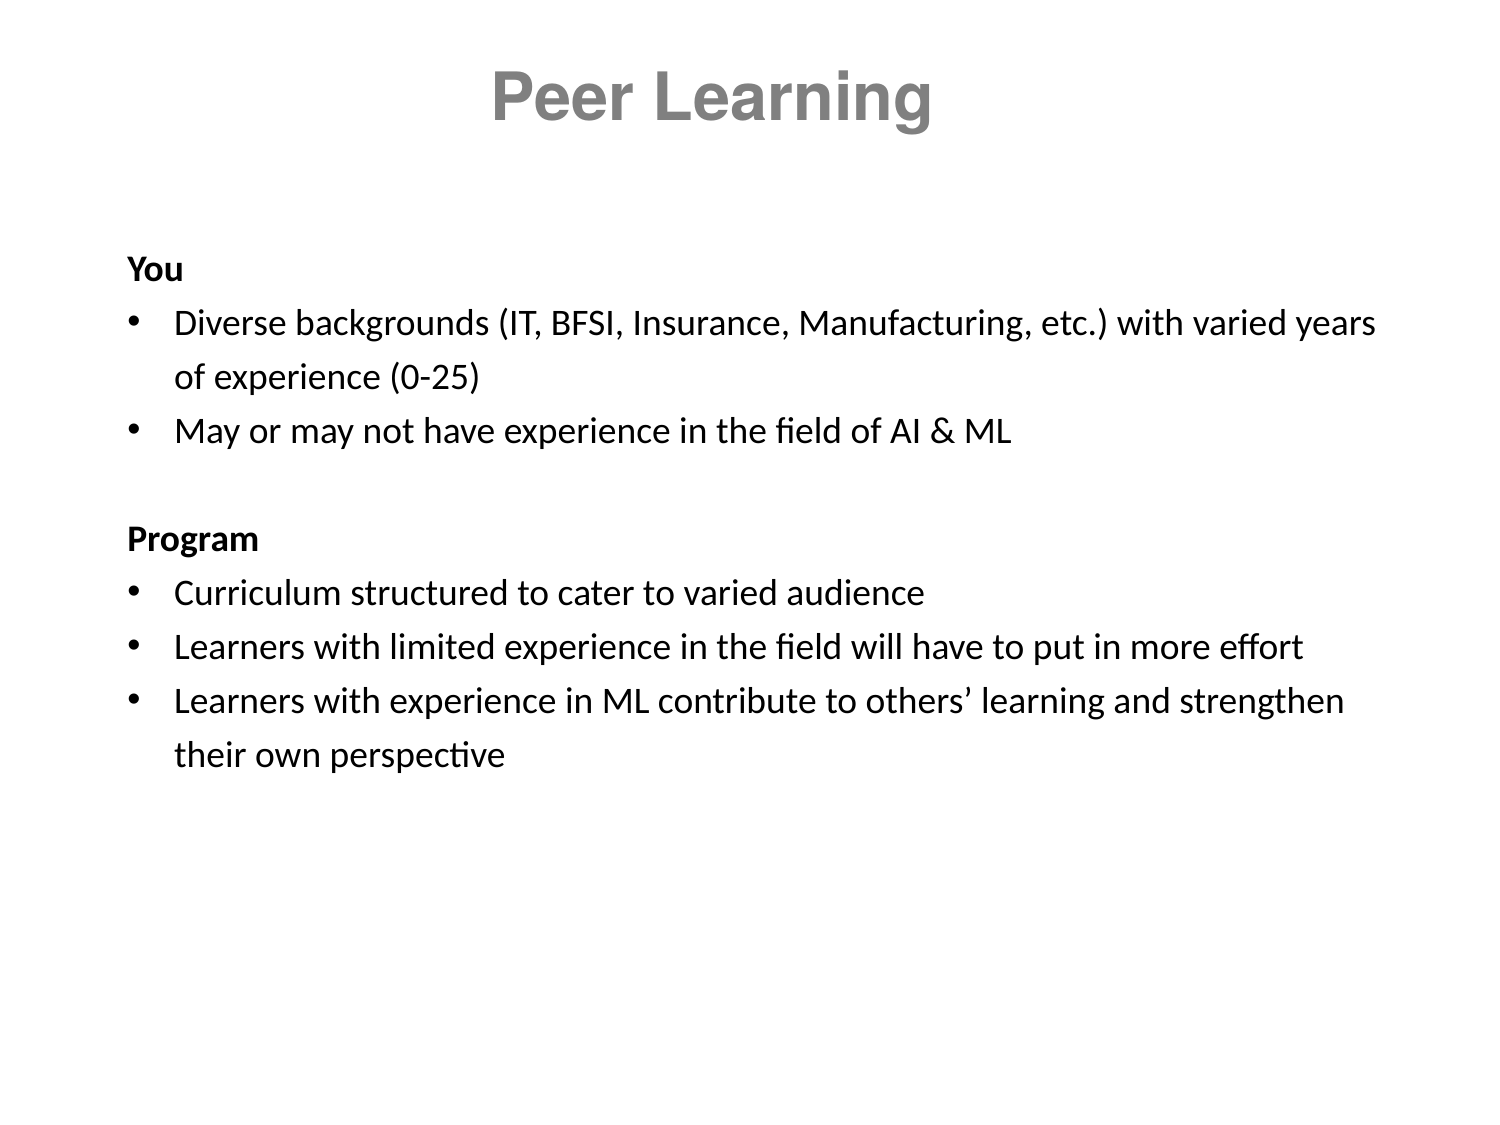

# Peer Learning
You
Diverse backgrounds (IT, BFSI, Insurance, Manufacturing, etc.) with varied years of experience (0-25)
May or may not have experience in the field of AI & ML

Program
Curriculum structured to cater to varied audience
Learners with limited experience in the field will have to put in more effort
Learners with experience in ML contribute to others’ learning and strengthen their own perspective